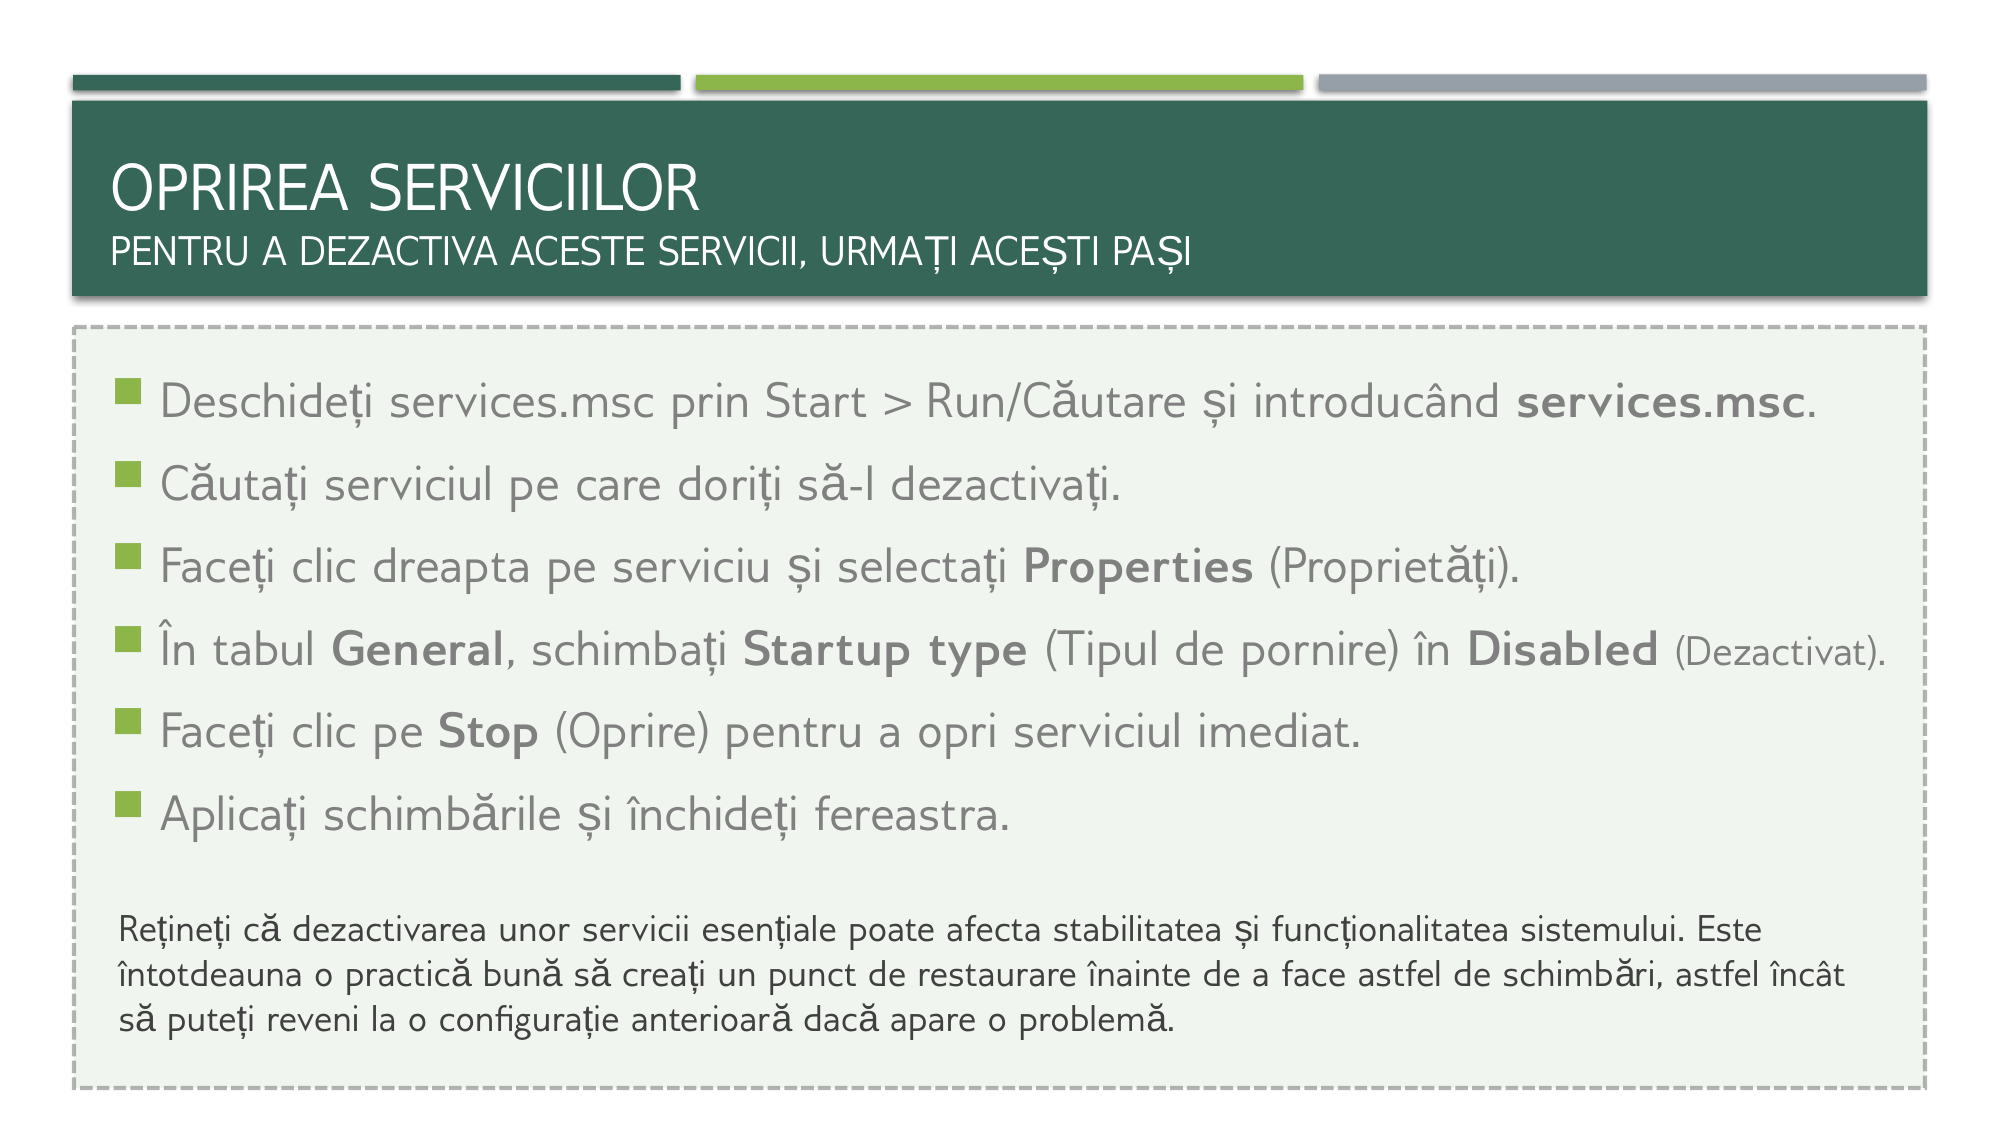

# Oprirea serviciilor Pentru a dezactiva aceste servicii, urmați acești pași

Deschideți services.msc prin Start > Run/Căutare și introducând services.msc.
Căutați serviciul pe care doriți să-l dezactivați.
Faceți clic dreapta pe serviciu și selectați Properties (Proprietăți).
În tabul General, schimbați Startup type (Tipul de pornire) în Disabled (Dezactivat).
Faceți clic pe Stop (Oprire) pentru a opri serviciul imediat.
Aplicați schimbările și închideți fereastra.
Rețineți că dezactivarea unor servicii esențiale poate afecta stabilitatea și funcționalitatea sistemului. Este întotdeauna o practică bună să creați un punct de restaurare înainte de a face astfel de schimbări, astfel încât să puteți reveni la o configurație anterioară dacă apare o problemă.